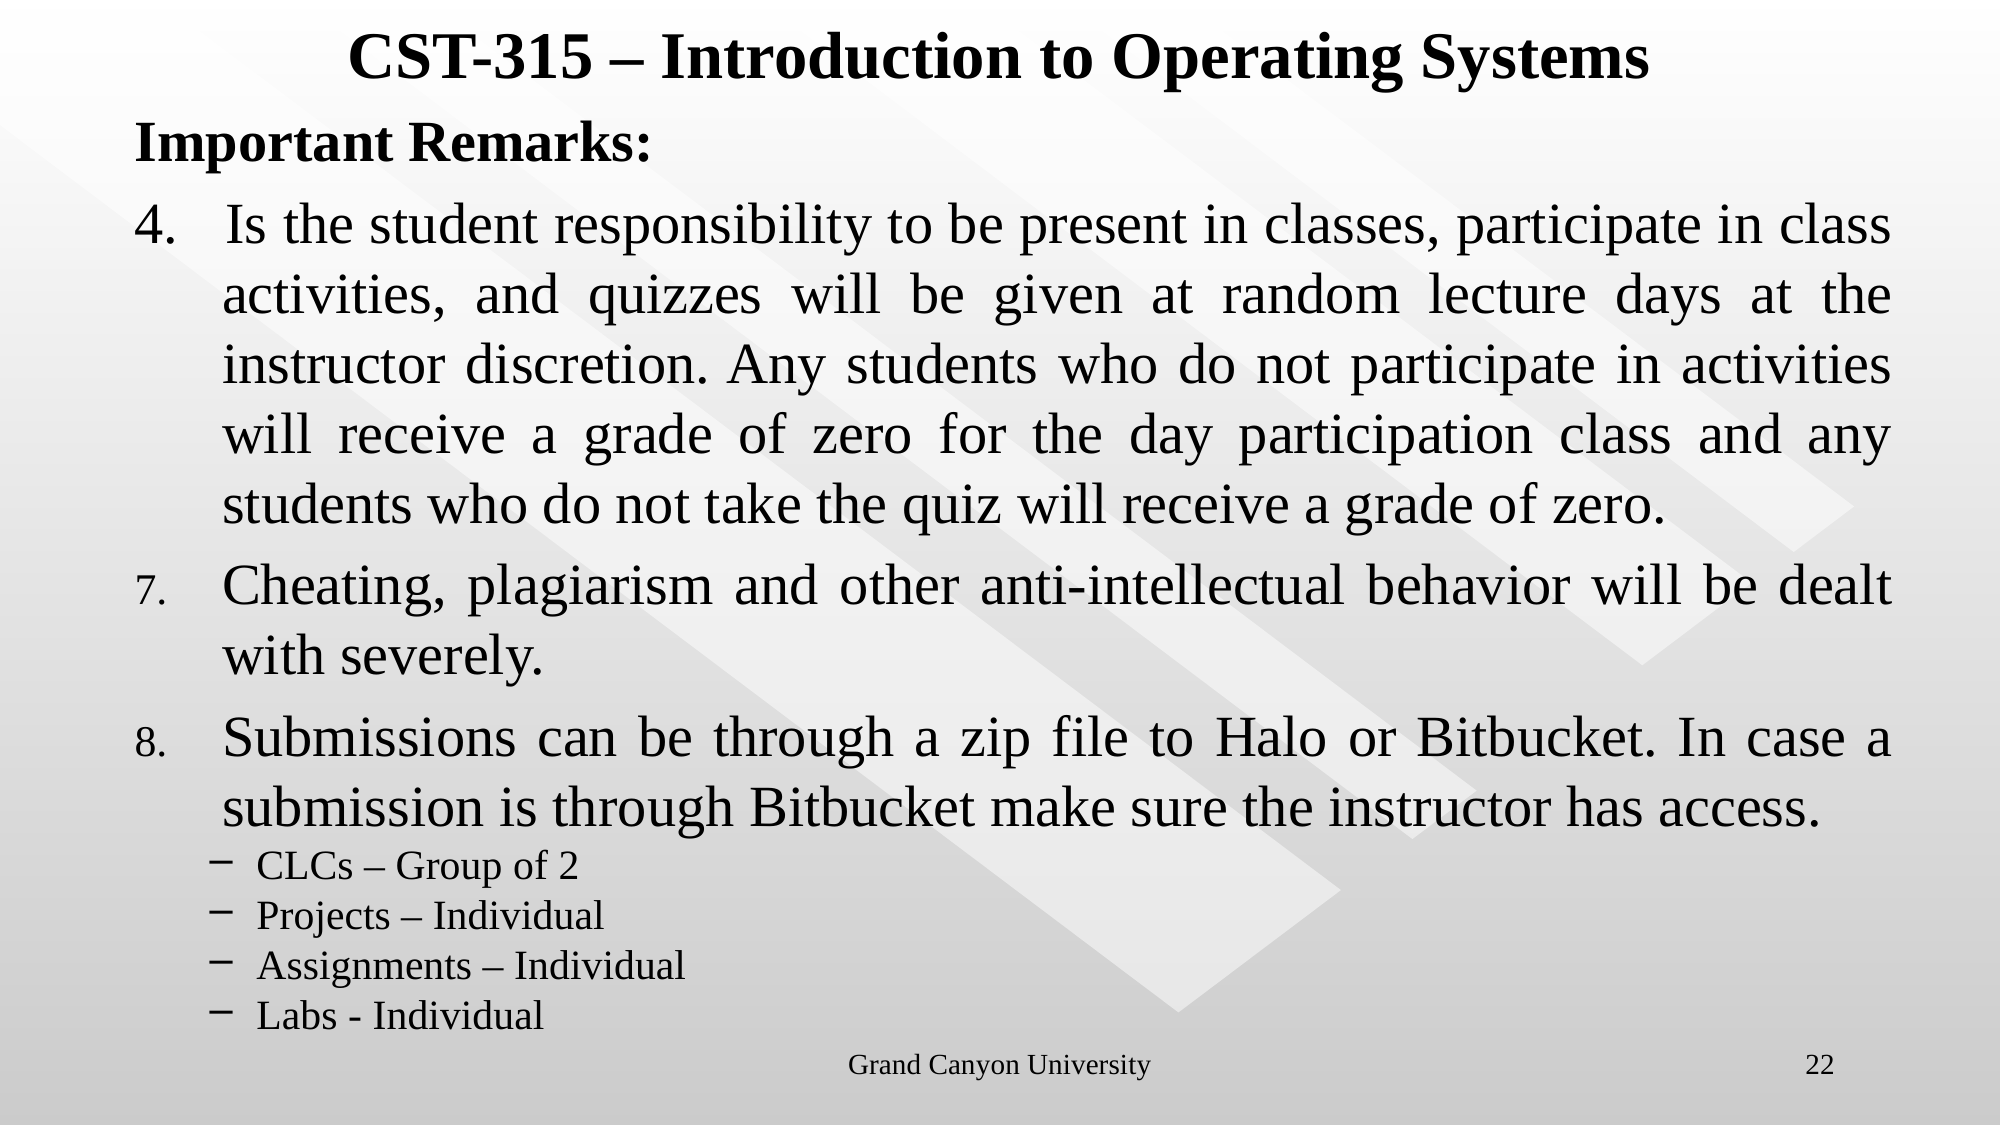

# CST-315 – Introduction to Operating Systems
Important Remarks:
4.   Is the student responsibility to be present in classes, participate in class activities, and quizzes will be given at random lecture days at the instructor discretion. Any students who do not participate in activities will receive a grade of zero for the day participation class and any students who do not take the quiz will receive a grade of zero.
Cheating, plagiarism and other anti-intellectual behavior will be dealt with severely.
Submissions can be through a zip file to Halo or Bitbucket. In case a submission is through Bitbucket make sure the instructor has access.
CLCs – Group of 2
Projects – Individual
Assignments – Individual
Labs - Individual

Grand Canyon University
22